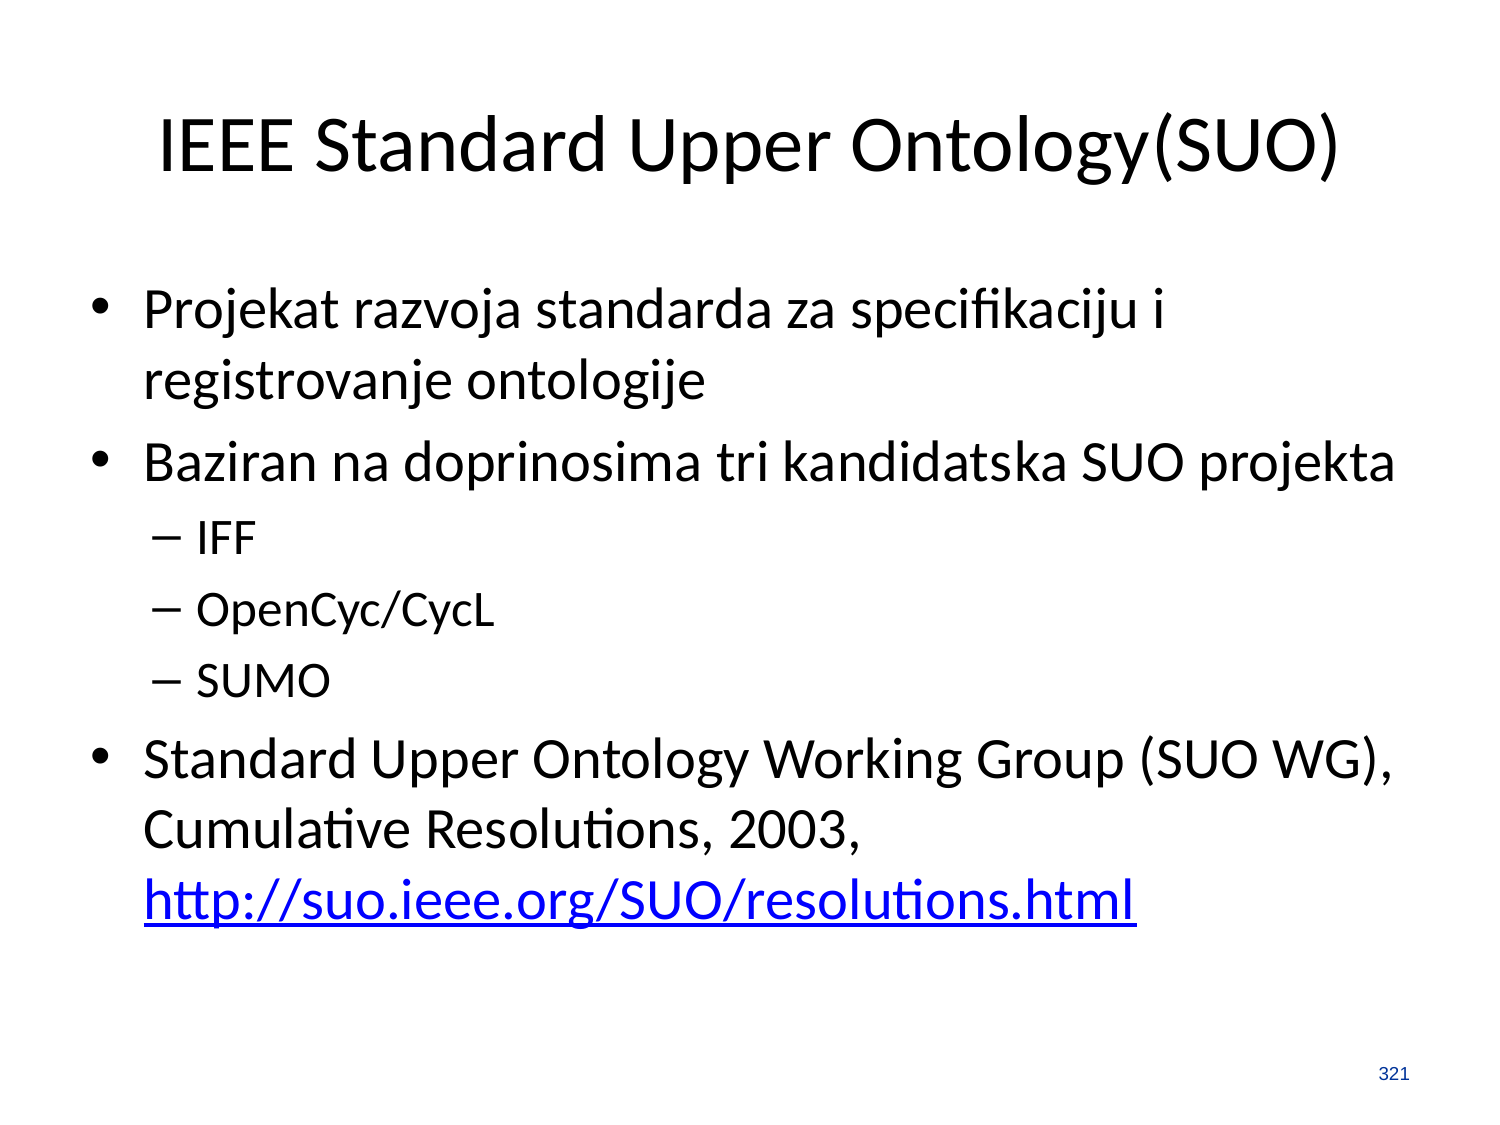

# IEEE Standard Upper Ontology(SUO)
Projekat razvoja standarda za specifikaciju i registrovanje ontologije
Baziran na doprinosima tri kandidatska SUO projekta
IFF
OpenCyc/CycL
SUMO
Standard Upper Ontology Working Group (SUO WG), Cumulative Resolutions, 2003, http://suo.ieee.org/SUO/resolutions.html
321